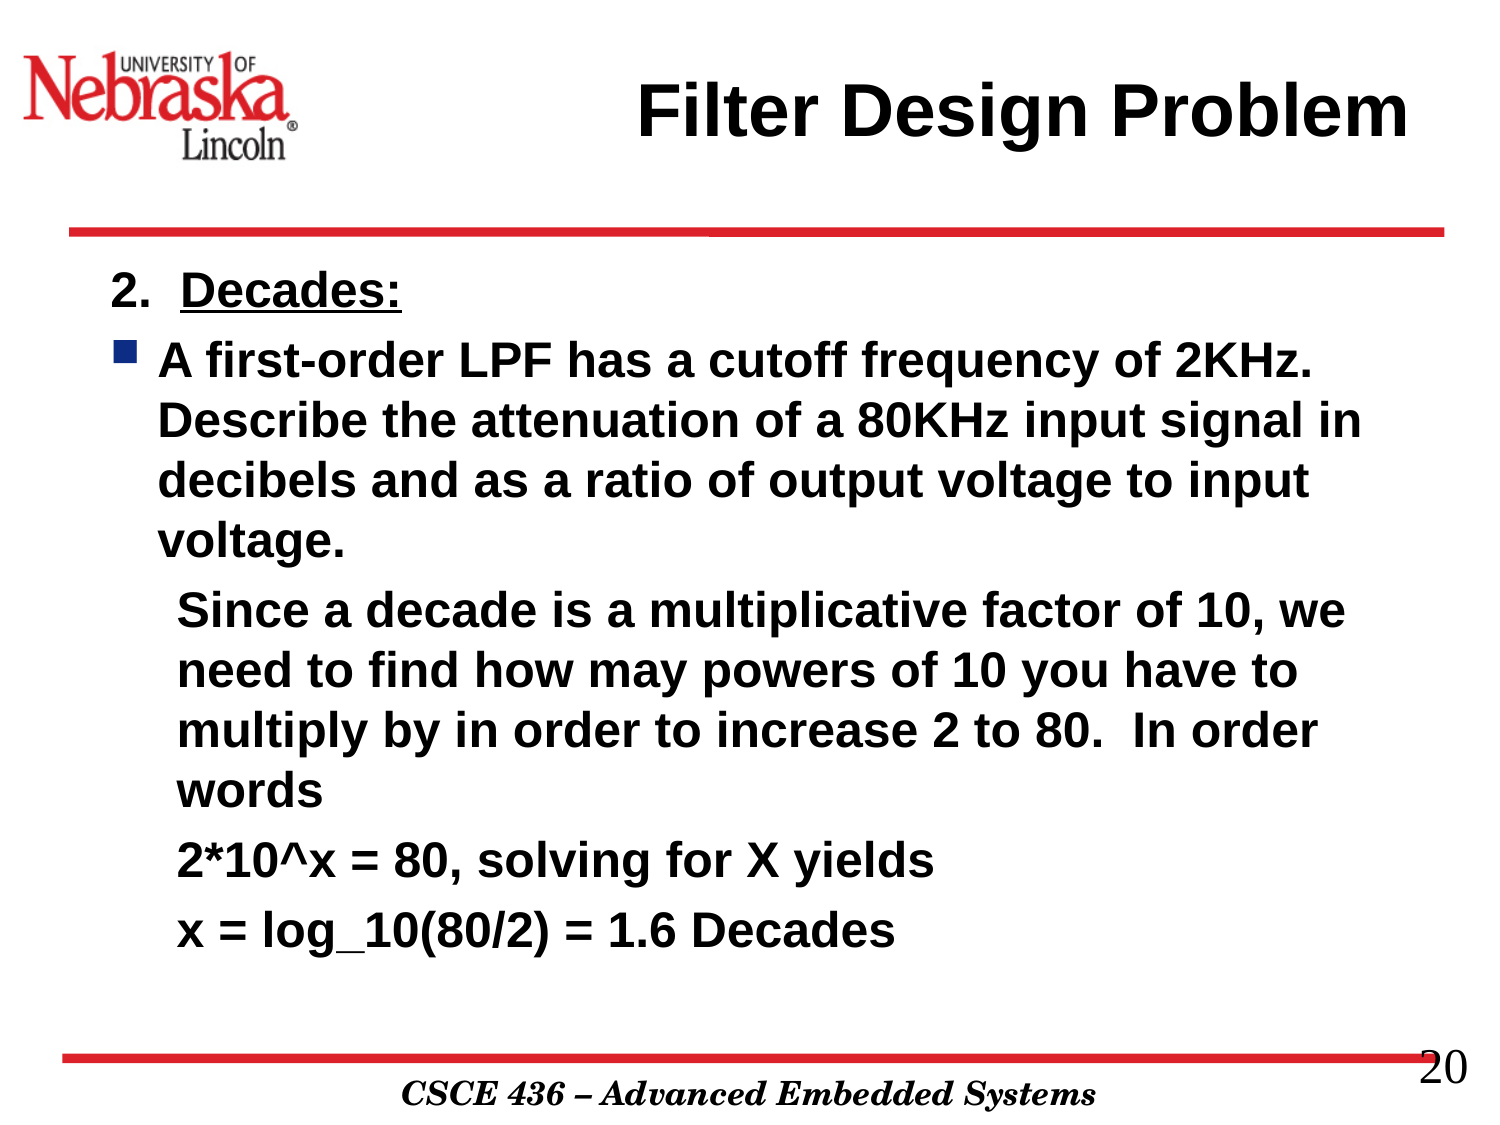

# Filter Design Problem
2.  Decades:
A first-order LPF has a cutoff frequency of 2KHz.  Describe the attenuation of a 80KHz input signal in decibels and as a ratio of output voltage to input voltage.
Since a decade is a multiplicative factor of 10, we need to find how may powers of 10 you have to multiply by in order to increase 2 to 80.  In order words
2*10^x = 80, solving for X yields
x = log_10(80/2) = 1.6 Decades

20